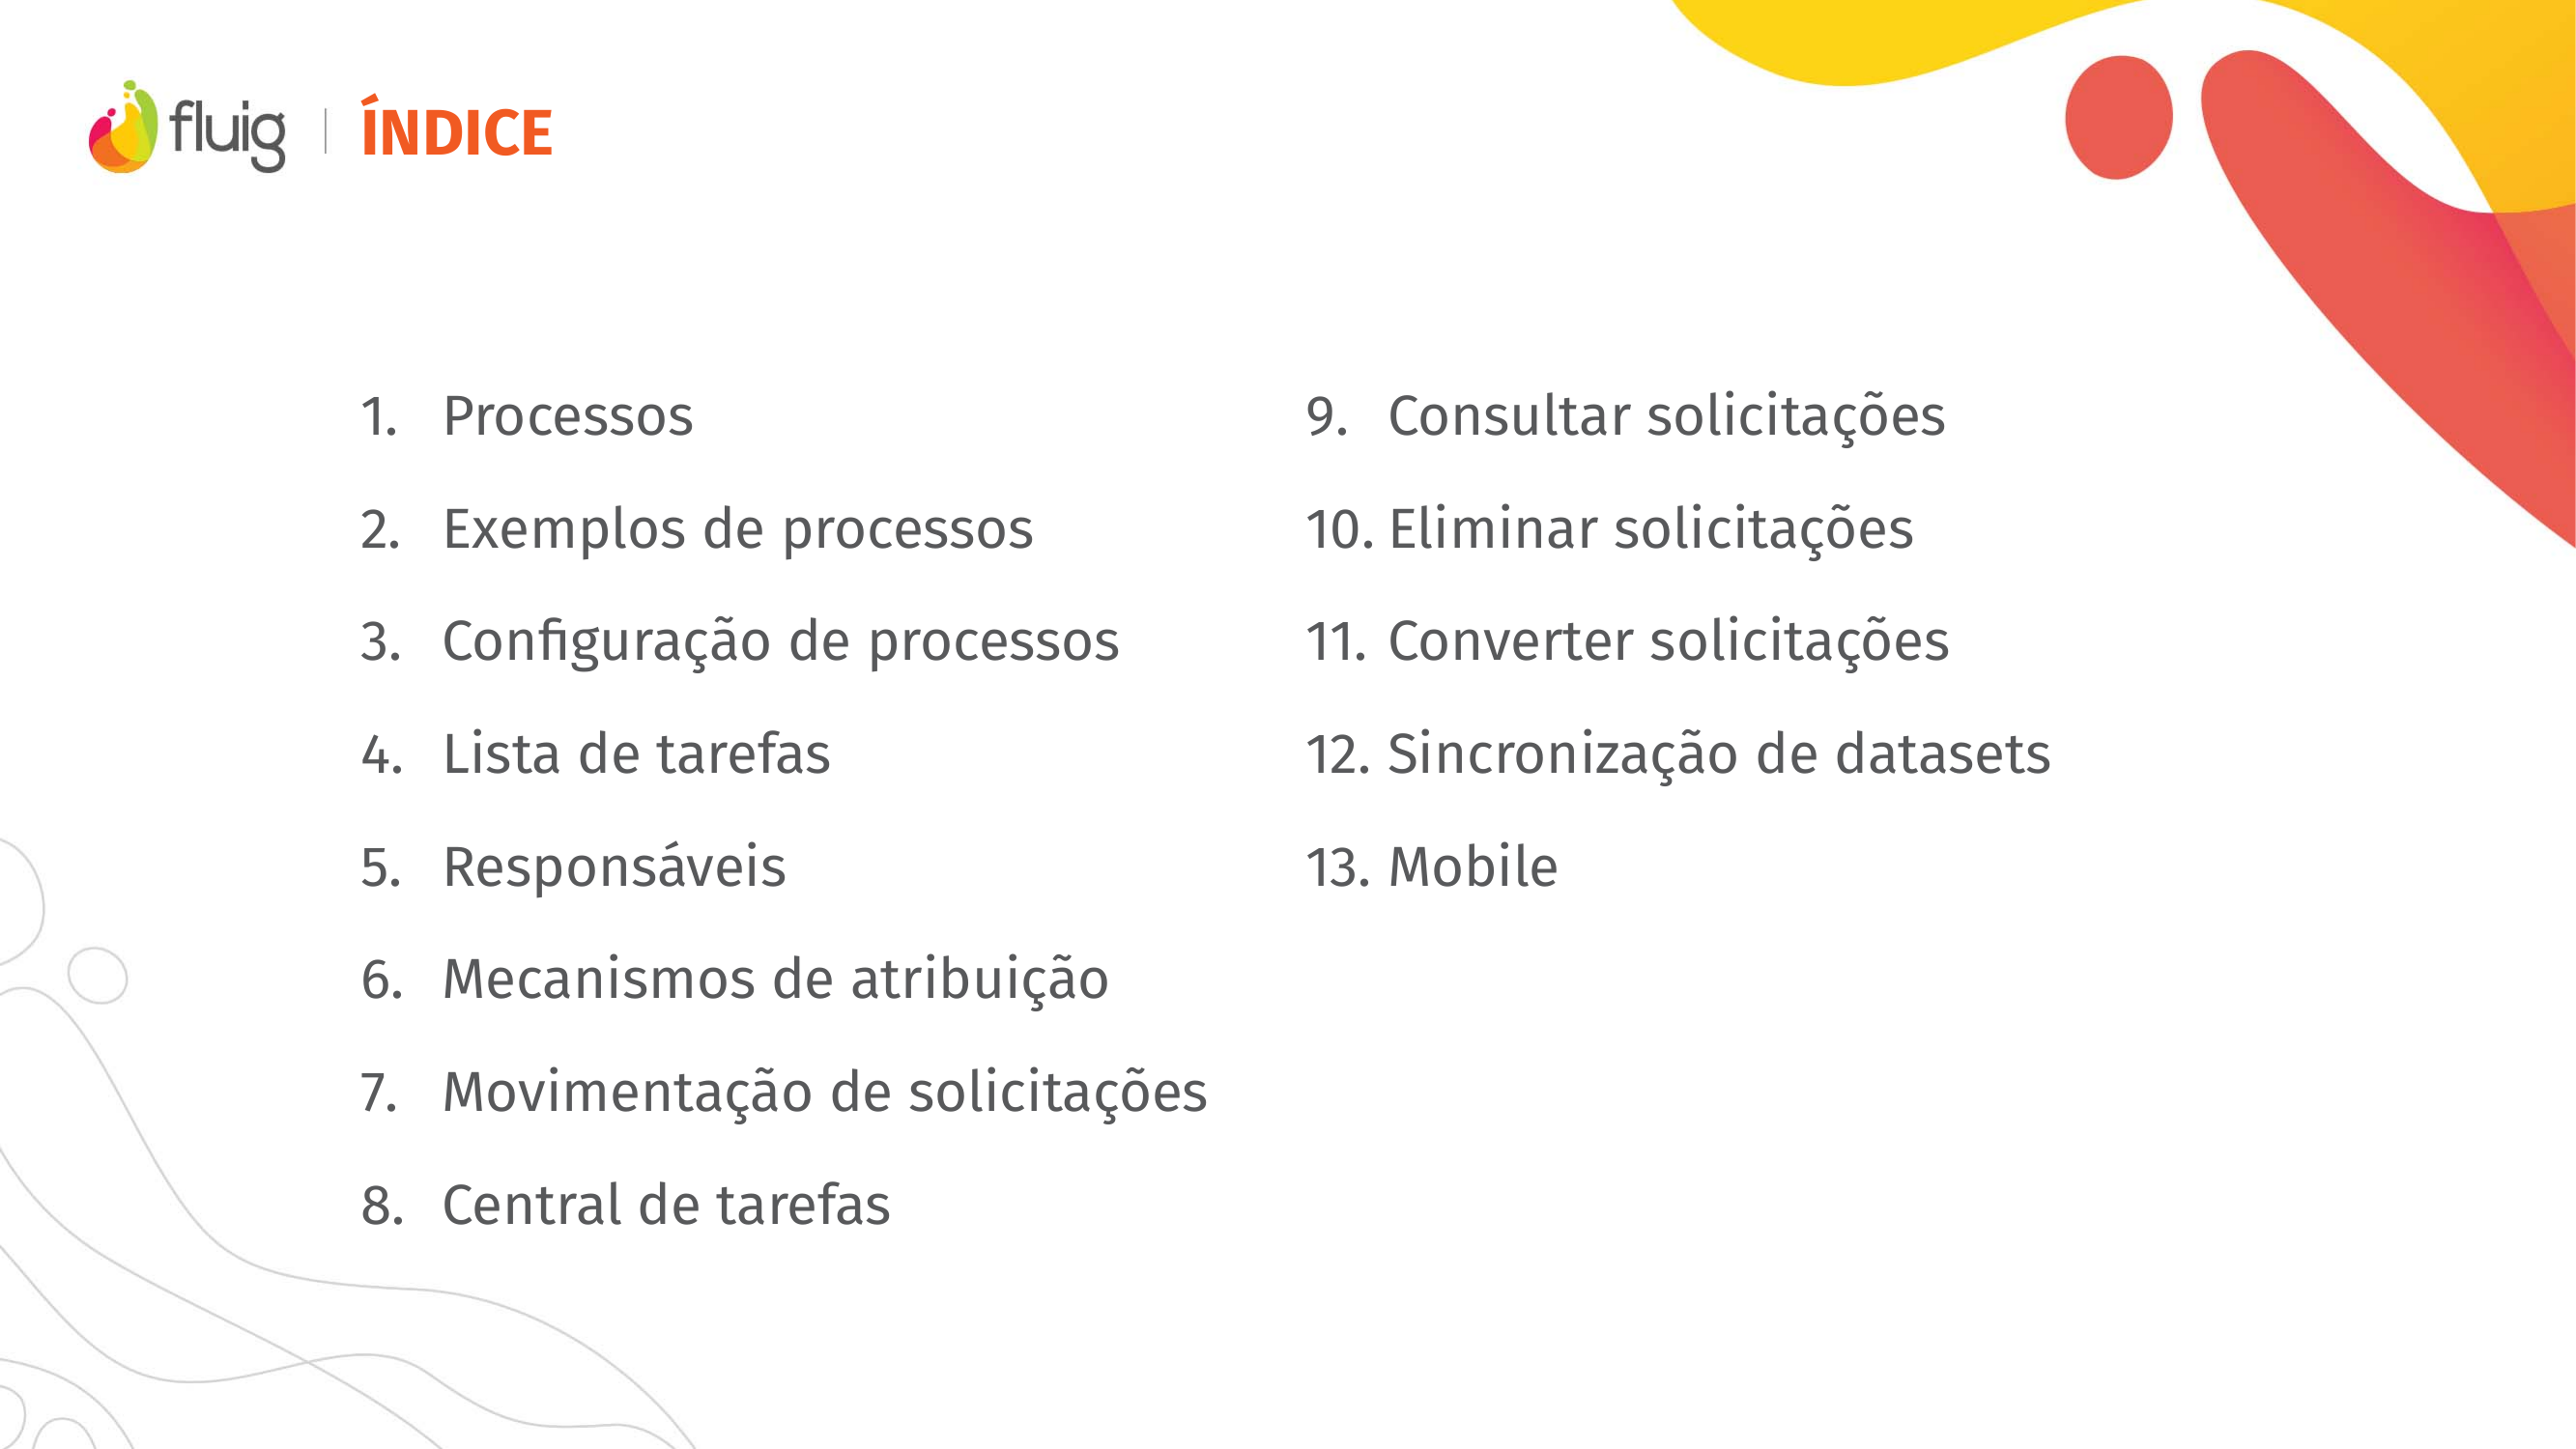

# ÍNDICE
Processos
Exemplos de processos
Configuração de processos
Lista de tarefas
Responsáveis
Mecanismos de atribuição
Movimentação de solicitações
Central de tarefas
Consultar solicitações
Eliminar solicitações
Converter solicitações
Sincronização de datasets
Mobile